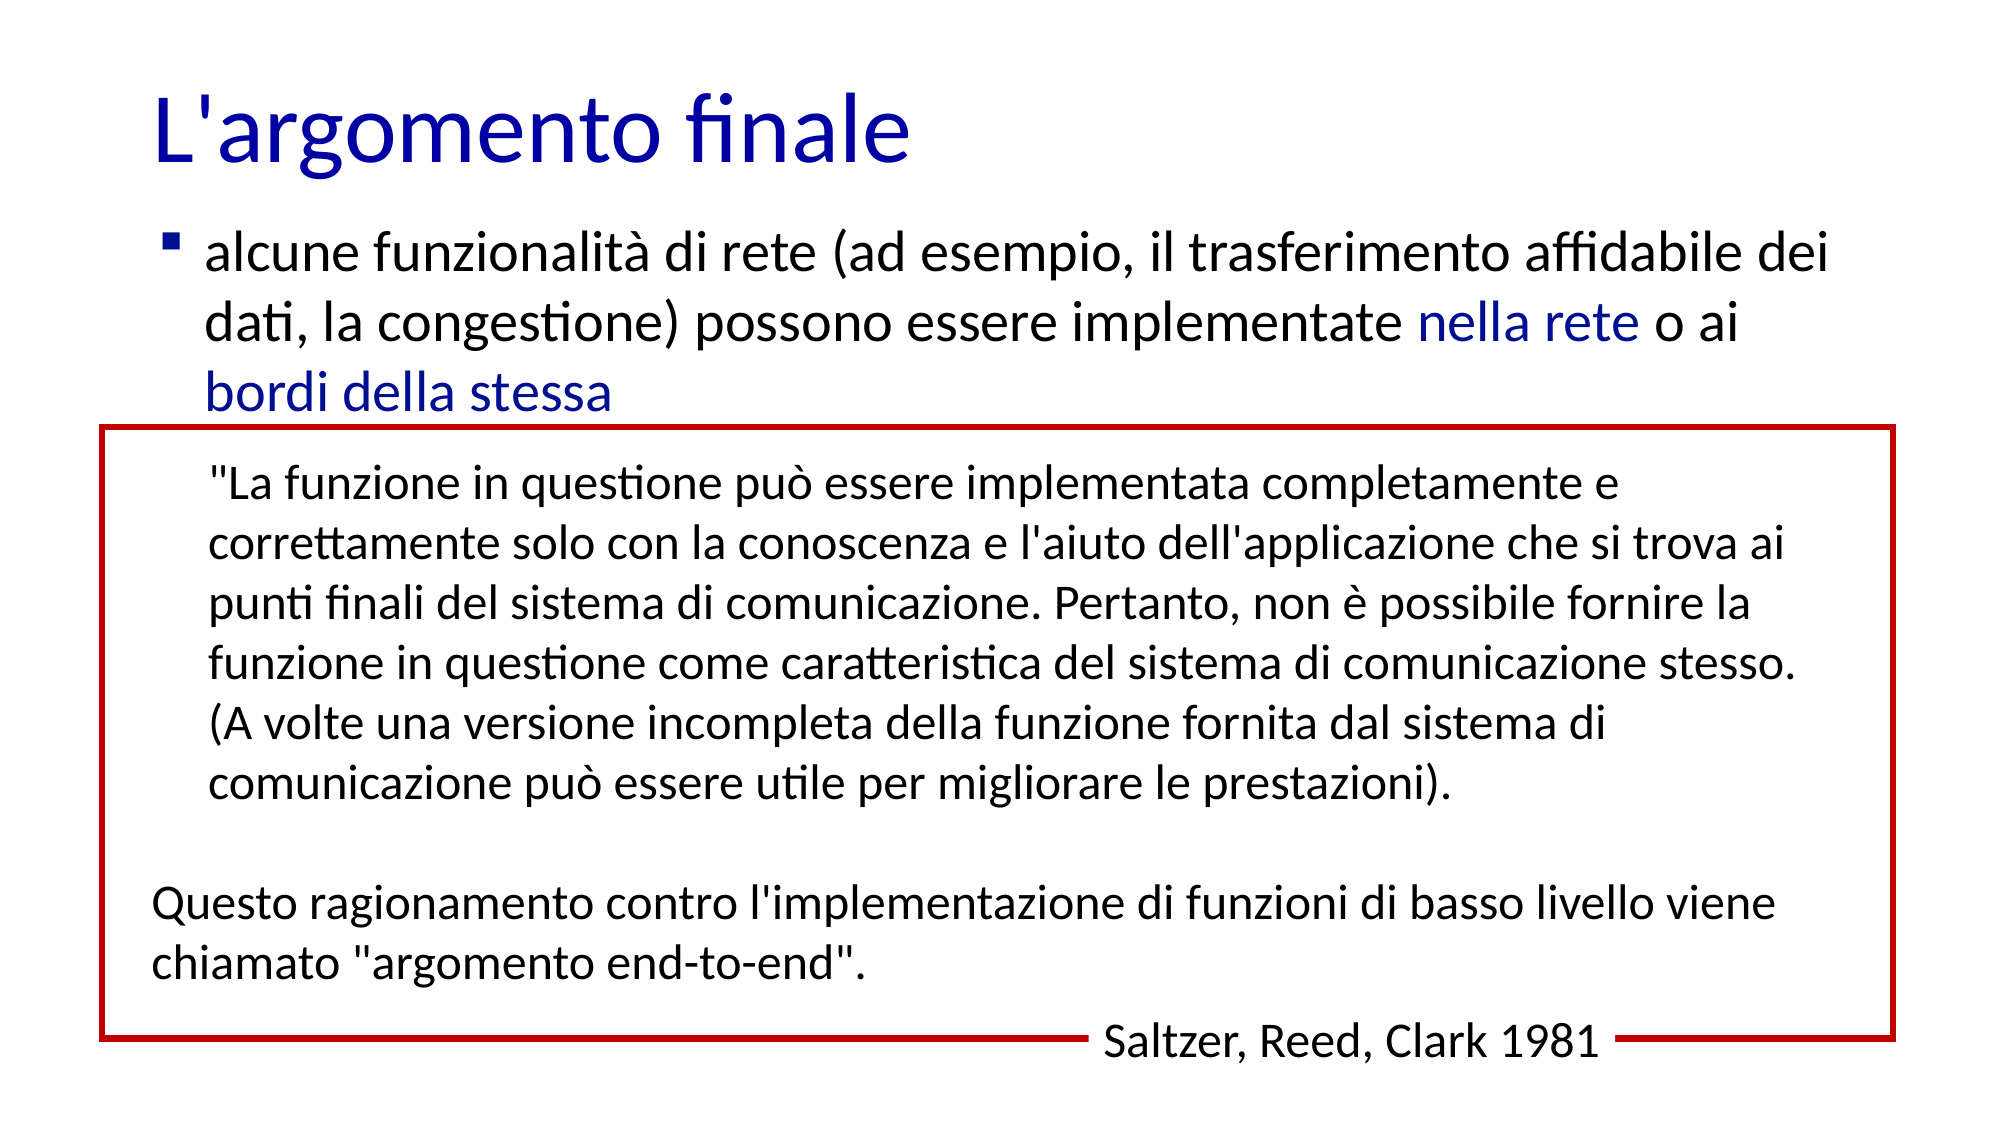

# L'argomento finale
alcune funzionalità di rete (ad esempio, il trasferimento affidabile dei dati, la congestione) possono essere implementate nella rete o ai bordi della stessa

"La funzione in questione può essere implementata completamente e correttamente solo con la conoscenza e l'aiuto dell'applicazione che si trova ai punti finali del sistema di comunicazione. Pertanto, non è possibile fornire la funzione in questione come caratteristica del sistema di comunicazione stesso. (A volte una versione incompleta della funzione fornita dal sistema di comunicazione può essere utile per migliorare le prestazioni).

Questo ragionamento contro l'implementazione di funzioni di basso livello viene chiamato "argomento end-to-end".

Saltzer, Reed, Clark 1981